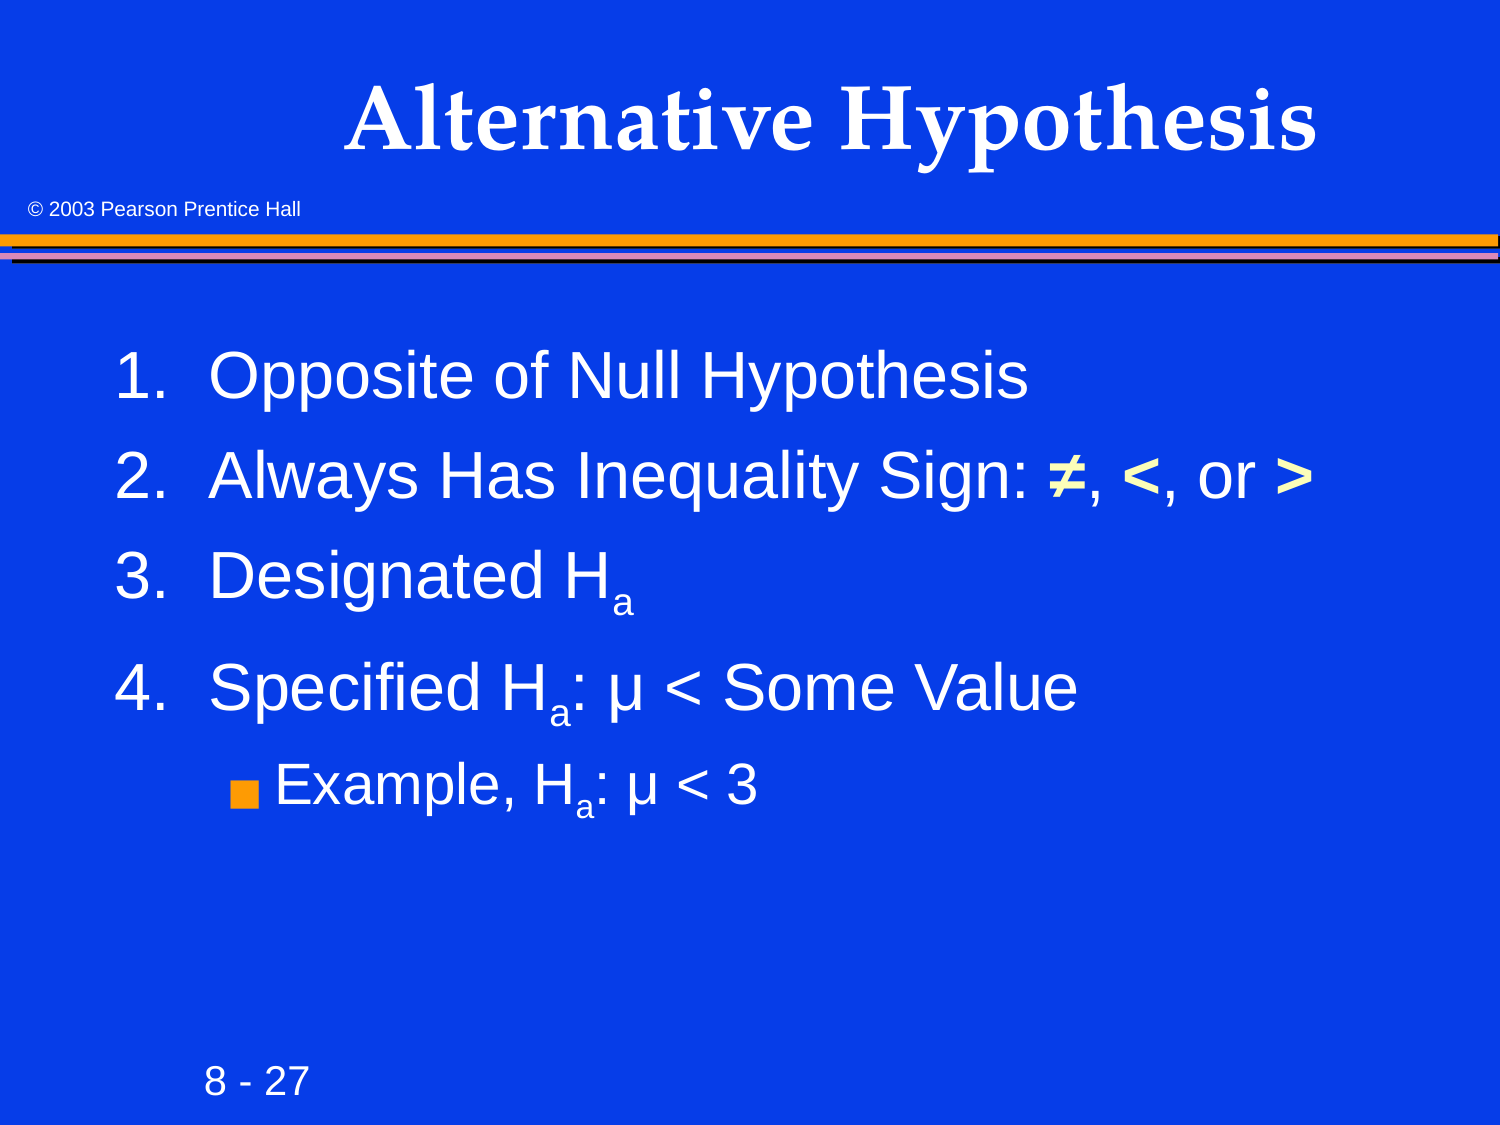

# Alternative Hypothesis
1.	Opposite of Null Hypothesis
2.	Always Has Inequality Sign: ≠, <, or >
3.	Designated Ha
4.	Specified Ha: μ < Some Value
Example, Ha: μ < 3